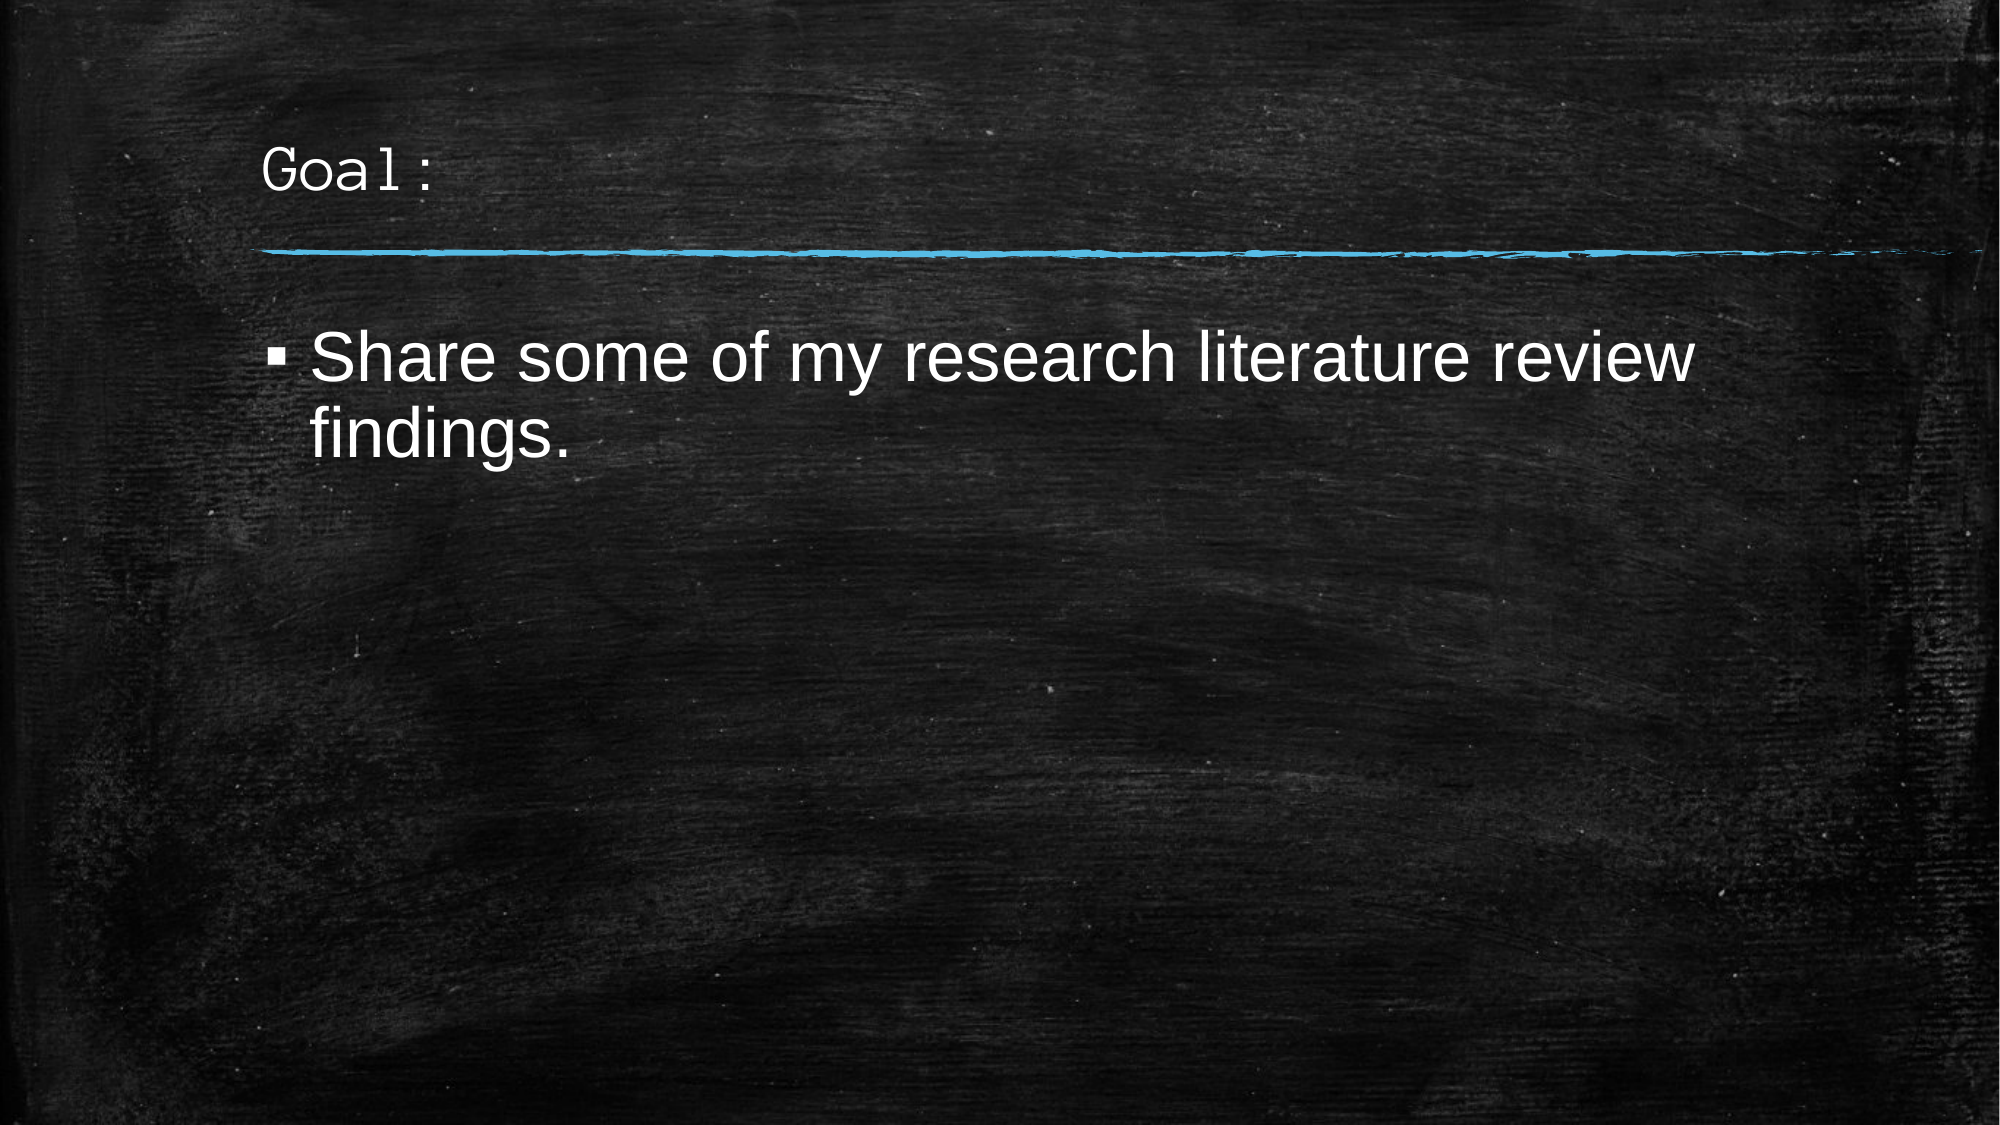

# Goal:
Share some of my research literature review findings.